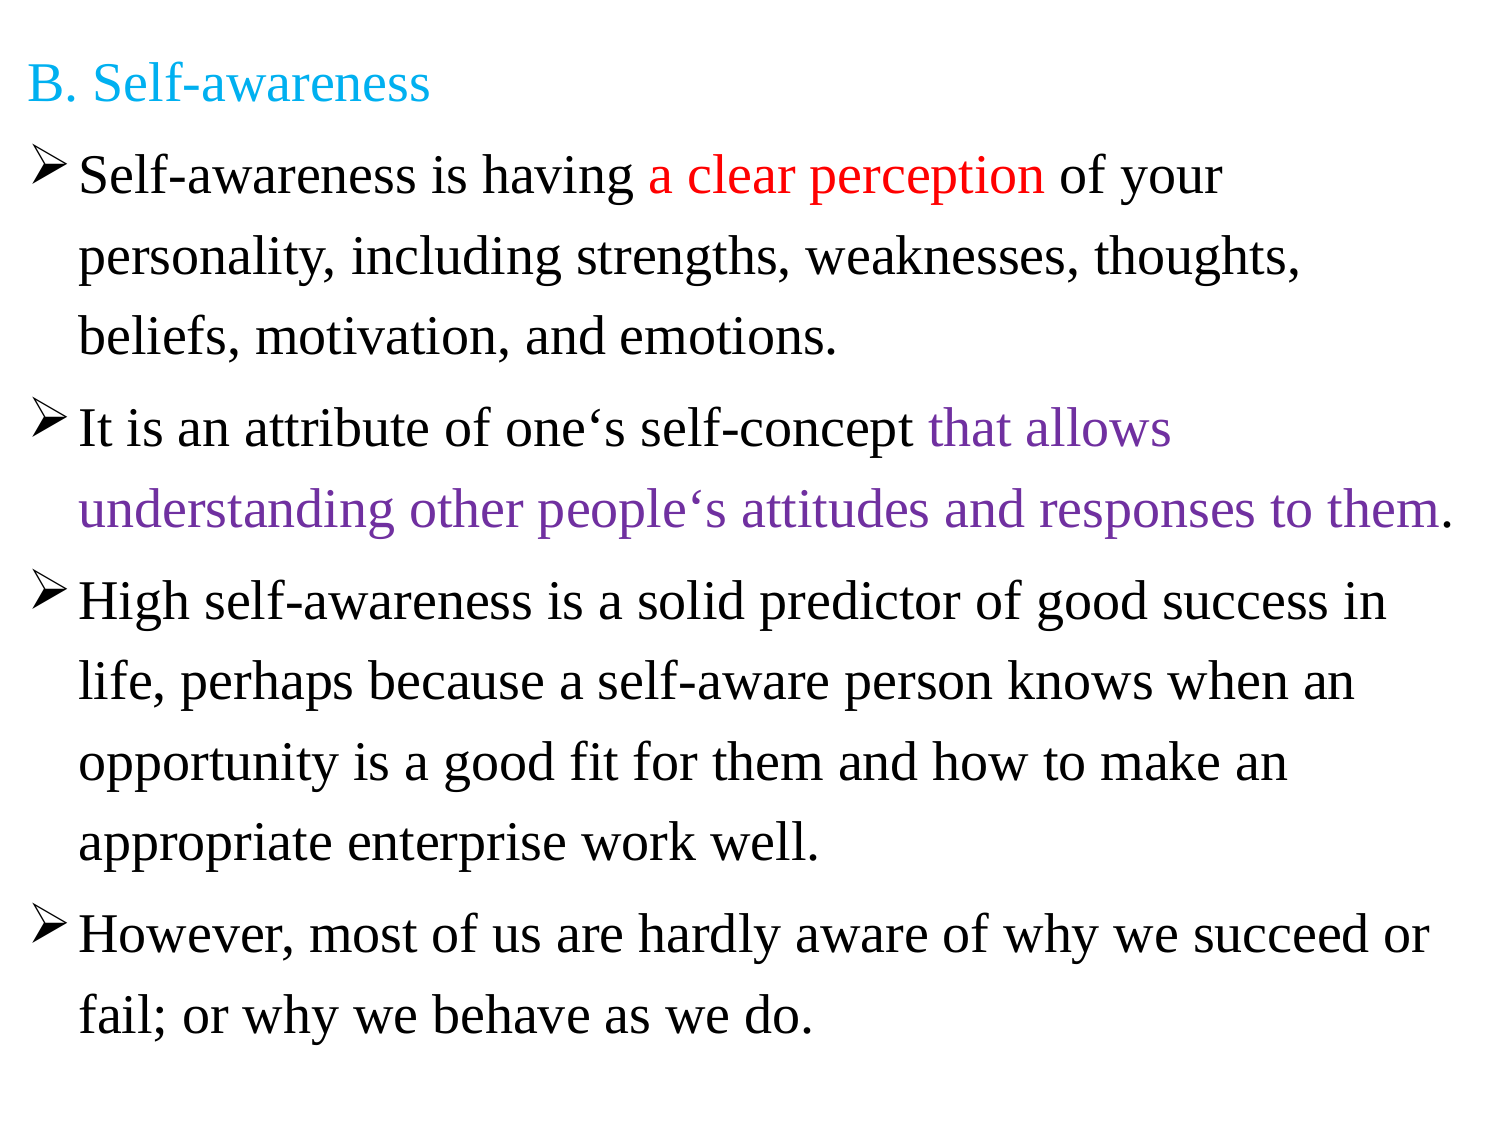

B. Self-awareness
Self-awareness is having a clear perception of your personality, including strengths, weaknesses, thoughts, beliefs, motivation, and emotions.
It is an attribute of one‘s self-concept that allows understanding other people‘s attitudes and responses to them.
High self-awareness is a solid predictor of good success in life, perhaps because a self-aware person knows when an opportunity is a good fit for them and how to make an appropriate enterprise work well.
However, most of us are hardly aware of why we succeed or fail; or why we behave as we do.